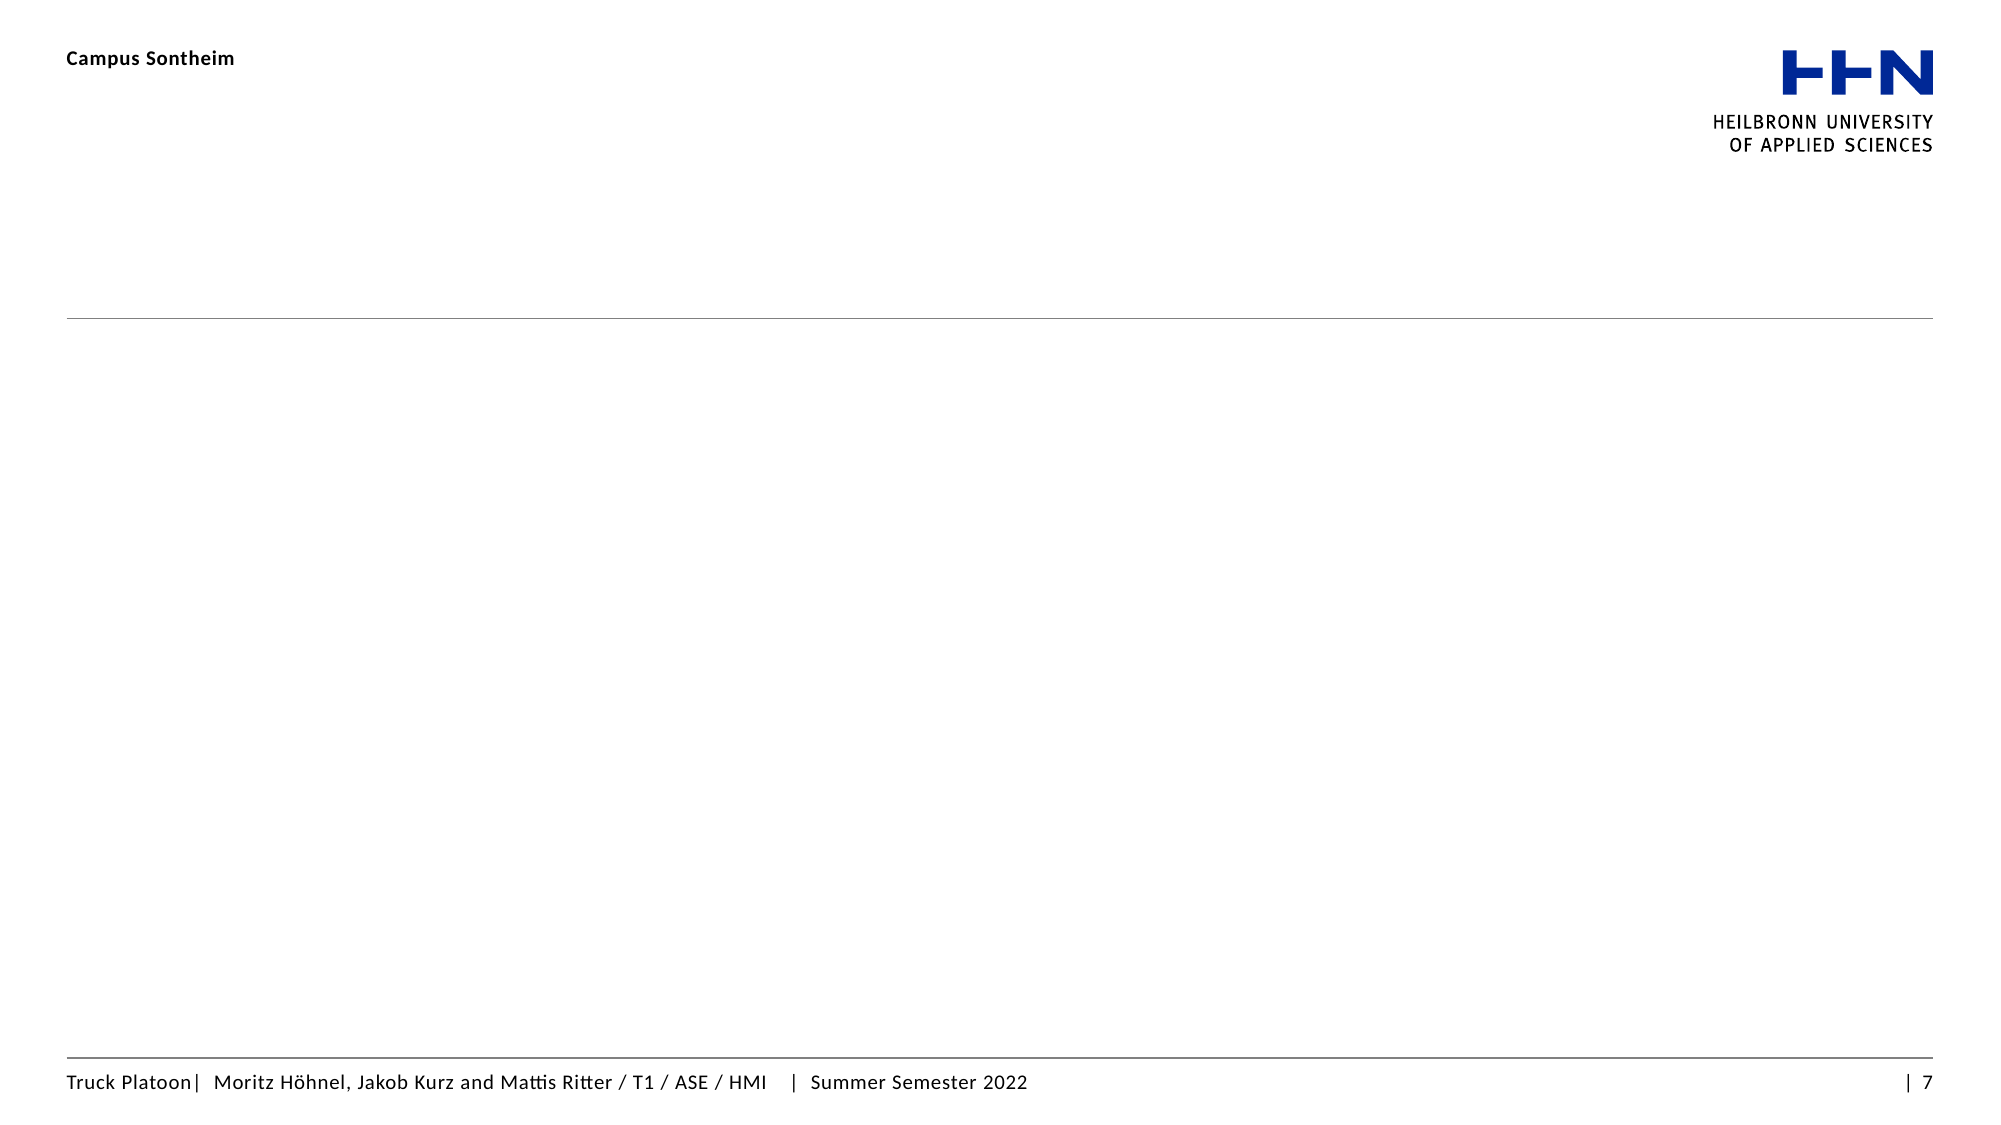

Campus Sontheim
#

Truck Platoon| Moritz Höhnel, Jakob Kurz and Mattis Ritter / T1 / ASE / HMI | Summer Semester 2022
|  7